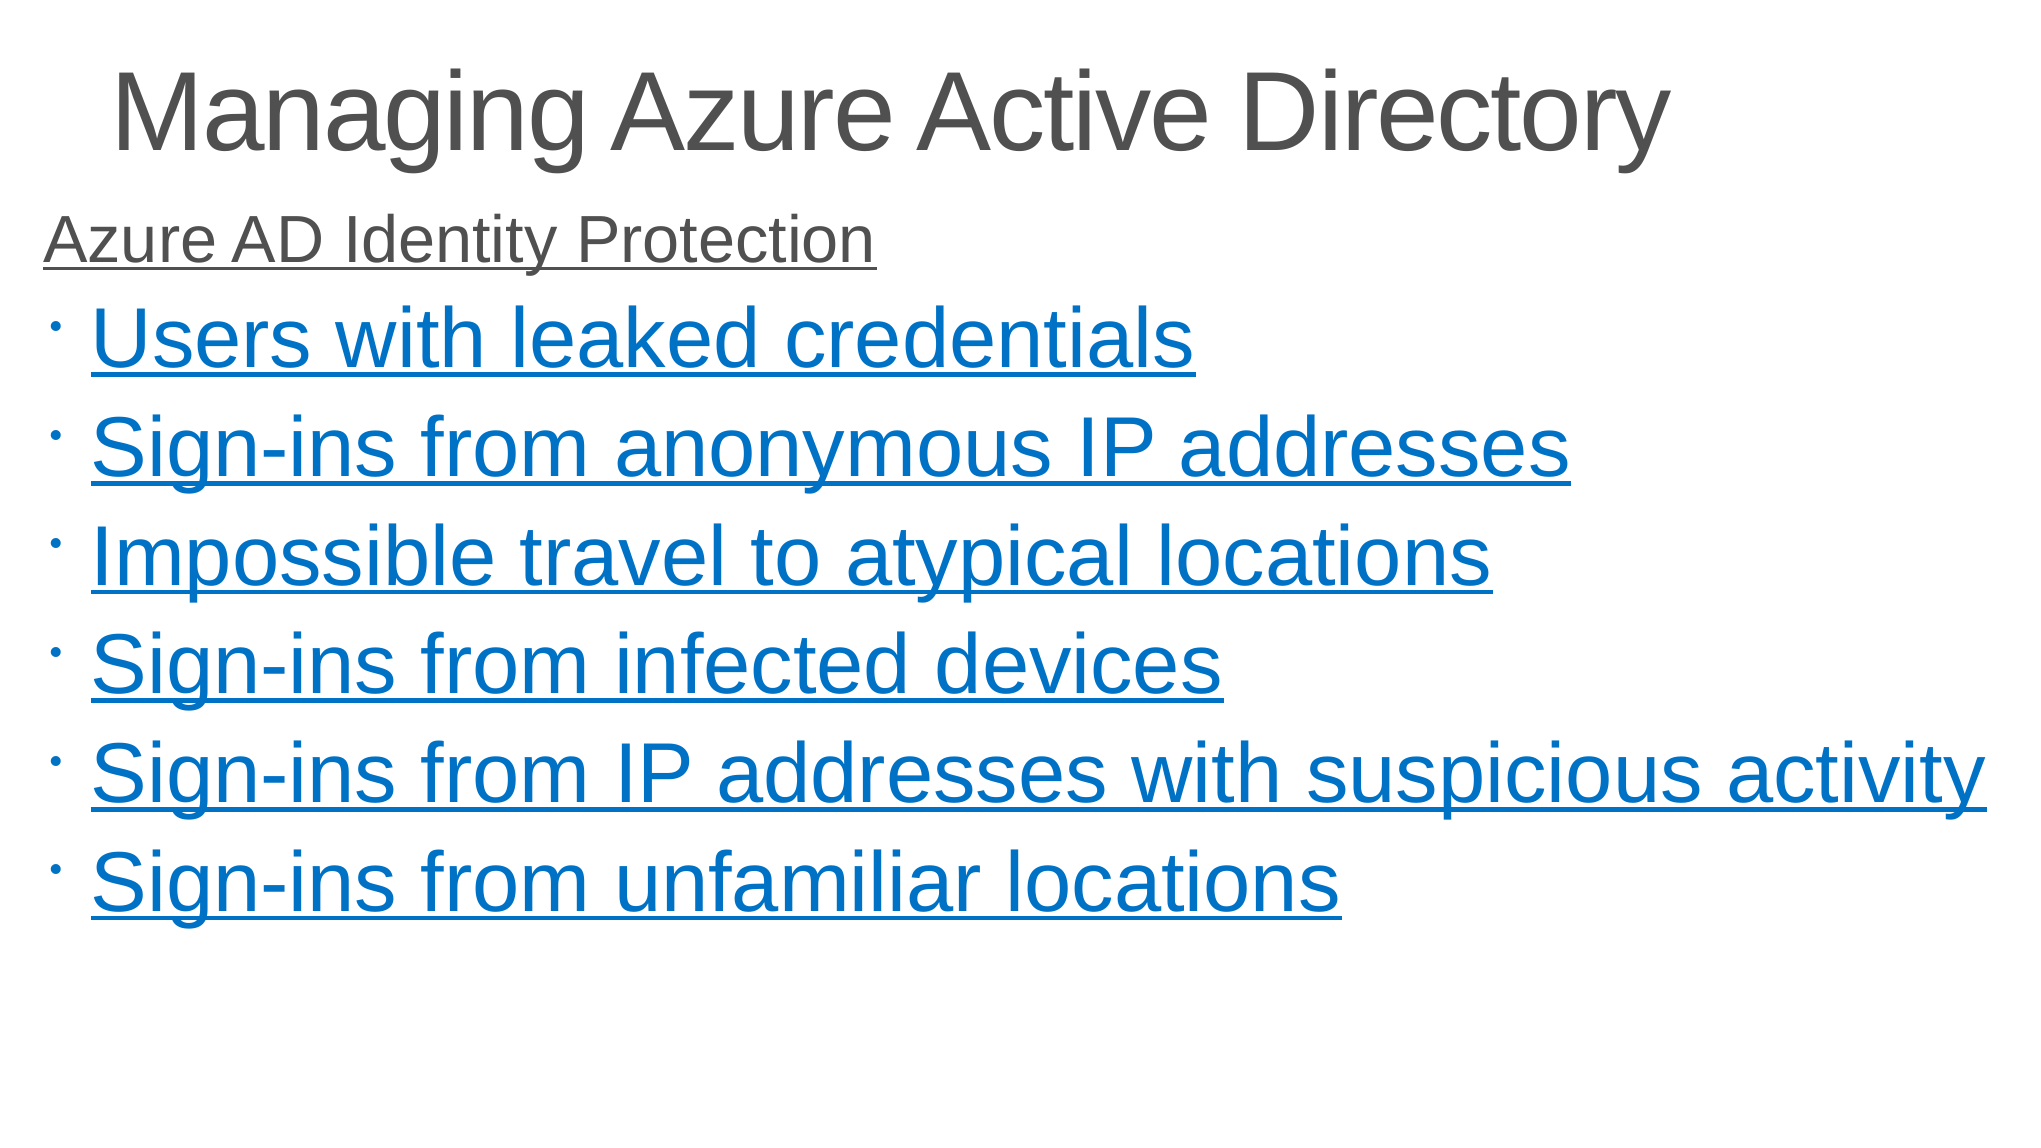

# Managing Azure Active Directory
Azure AD Identity Protection
Users with leaked credentials
Sign-ins from anonymous IP addresses
Impossible travel to atypical locations
Sign-ins from infected devices
Sign-ins from IP addresses with suspicious activity
Sign-ins from unfamiliar locations